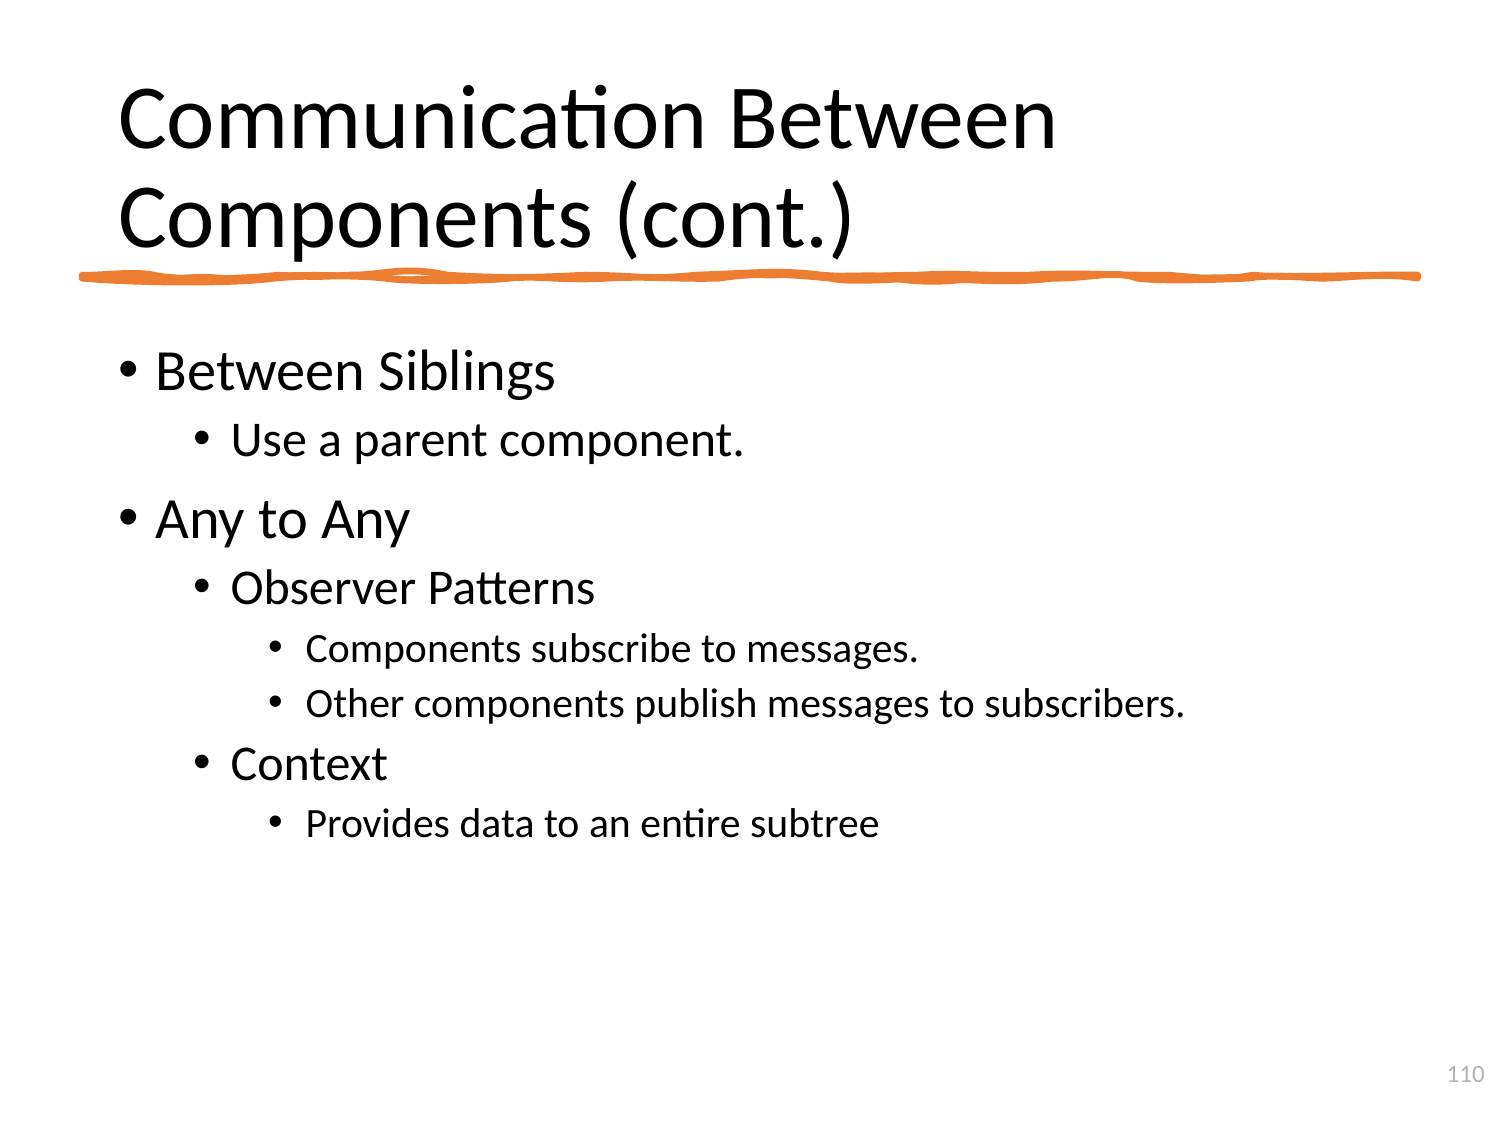

# Communication Between Components (cont.)
Between Siblings
Use a parent component.
Any to Any
Observer Patterns
Components subscribe to messages.
Other components publish messages to subscribers.
Context
Provides data to an entire subtree
110